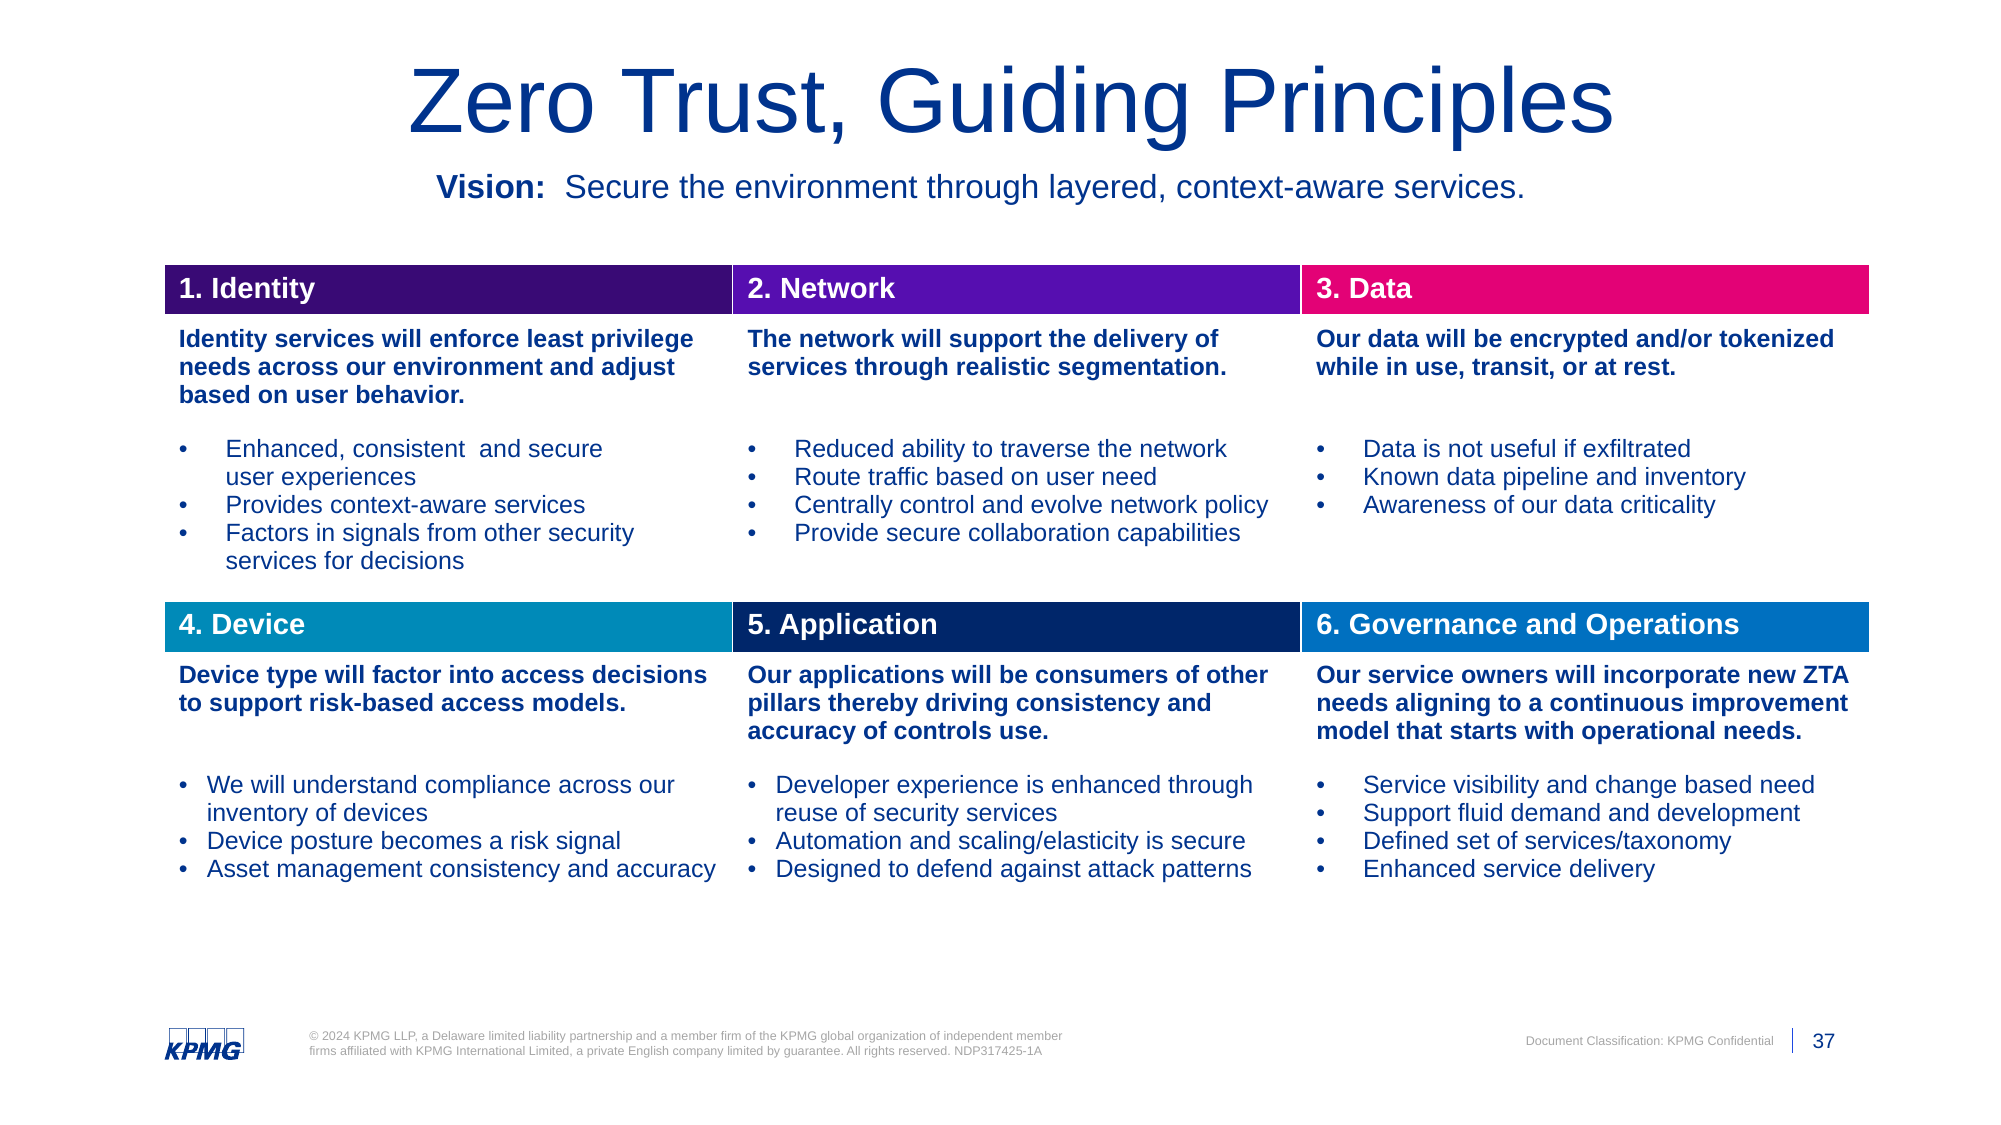

# Zero Trust, Guiding Principles
Vision:  Secure the environment through layered, context-aware services.
| 1. Identity | 2. Network | 3. Data |
| --- | --- | --- |
| Identity services will enforce least privilege needs across our environment and adjust based on user behavior. | The network will support the delivery of services through realistic segmentation. | Our data will be encrypted and/or tokenized while in use, transit, or at rest. |
| Enhanced, consistent and secure user experiences Provides context-aware services Factors in signals from other security services for decisions | Reduced ability to traverse the network Route traffic based on user need Centrally control and evolve network policy Provide secure collaboration capabilities | Data is not useful if exfiltrated Known data pipeline and inventory Awareness of our data criticality |
| 4. Device | 5. Application | 6. Governance and Operations |
| Device type will factor into access decisions to support risk-based access models. | Our applications will be consumers of other pillars thereby driving consistency and accuracy of controls use. | Our service owners will incorporate new ZTA needs aligning to a continuous improvement model that starts with operational needs. |
| We will understand compliance across our inventory of devices Device posture becomes a risk signal Asset management consistency and accuracy | Developer experience is enhanced through reuse of security services Automation and scaling/elasticity is secure Designed to defend against attack patterns | Service visibility and change based need Support fluid demand and development Defined set of services/taxonomy Enhanced service delivery |